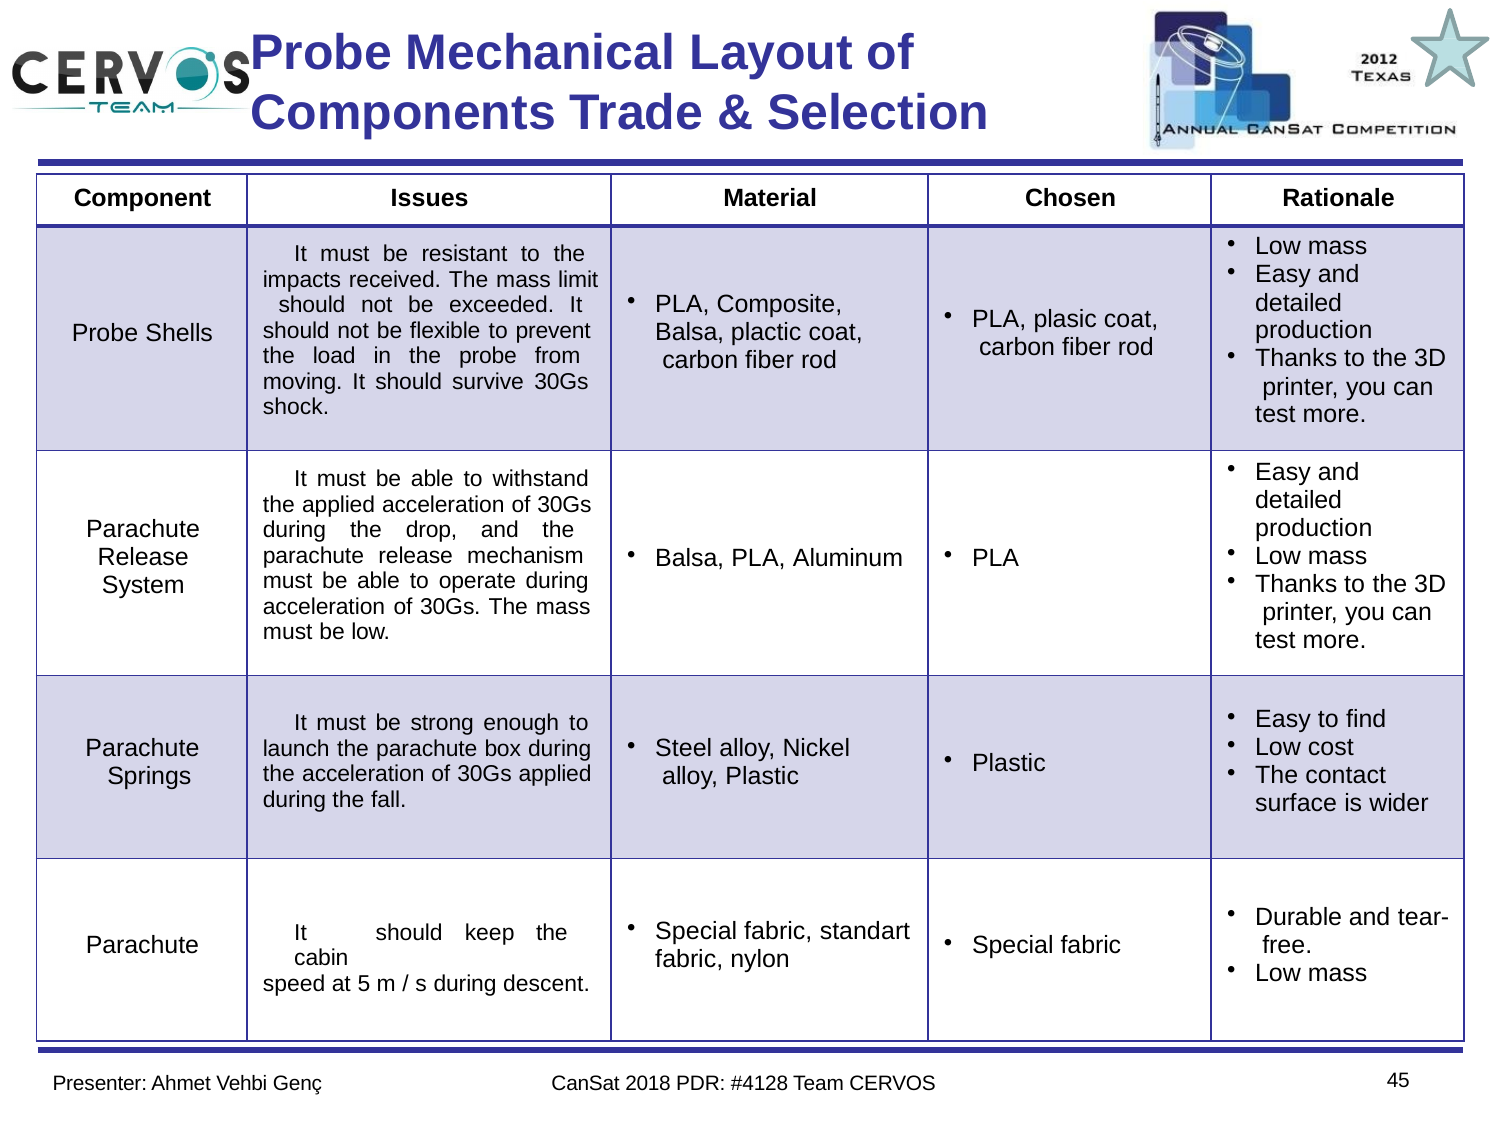

# Probe Mechanical Layout of
Components Trade & Selection
Team Logo
Here
(If You Want)

| Component | Issues | Material | Chosen | Rationale |
| --- | --- | --- | --- | --- |
| Probe Shells | It must be resistant to the impacts received. The mass limit should not be exceeded. It should not be flexible to prevent the load in the probe from moving. It should survive 30Gs shock. | PLA, Composite, Balsa, plactic coat, carbon fiber rod | PLA, plasic coat, carbon fiber rod | Low mass Easy and detailed production Thanks to the 3D printer, you can test more. |
| Parachute Release System | It must be able to withstand the applied acceleration of 30Gs during the drop, and the parachute release mechanism must be able to operate during acceleration of 30Gs. The mass must be low. | Balsa, PLA, Aluminum | PLA | Easy and detailed production Low mass Thanks to the 3D printer, you can test more. |
| Parachute Springs | It must be strong enough to launch the parachute box during the acceleration of 30Gs applied during the fall. | Steel alloy, Nickel alloy, Plastic | Plastic | Easy to find Low cost The contact surface is wider |
| Parachute | It should keep the cabin speed at 5 m / s during descent. | Special fabric, standart fabric, nylon | Special fabric | Durable and tear- free. Low mass |
45
Presenter: Ahmet Vehbi Genç
CanSat 2018 PDR: #4128 Team CERVOS